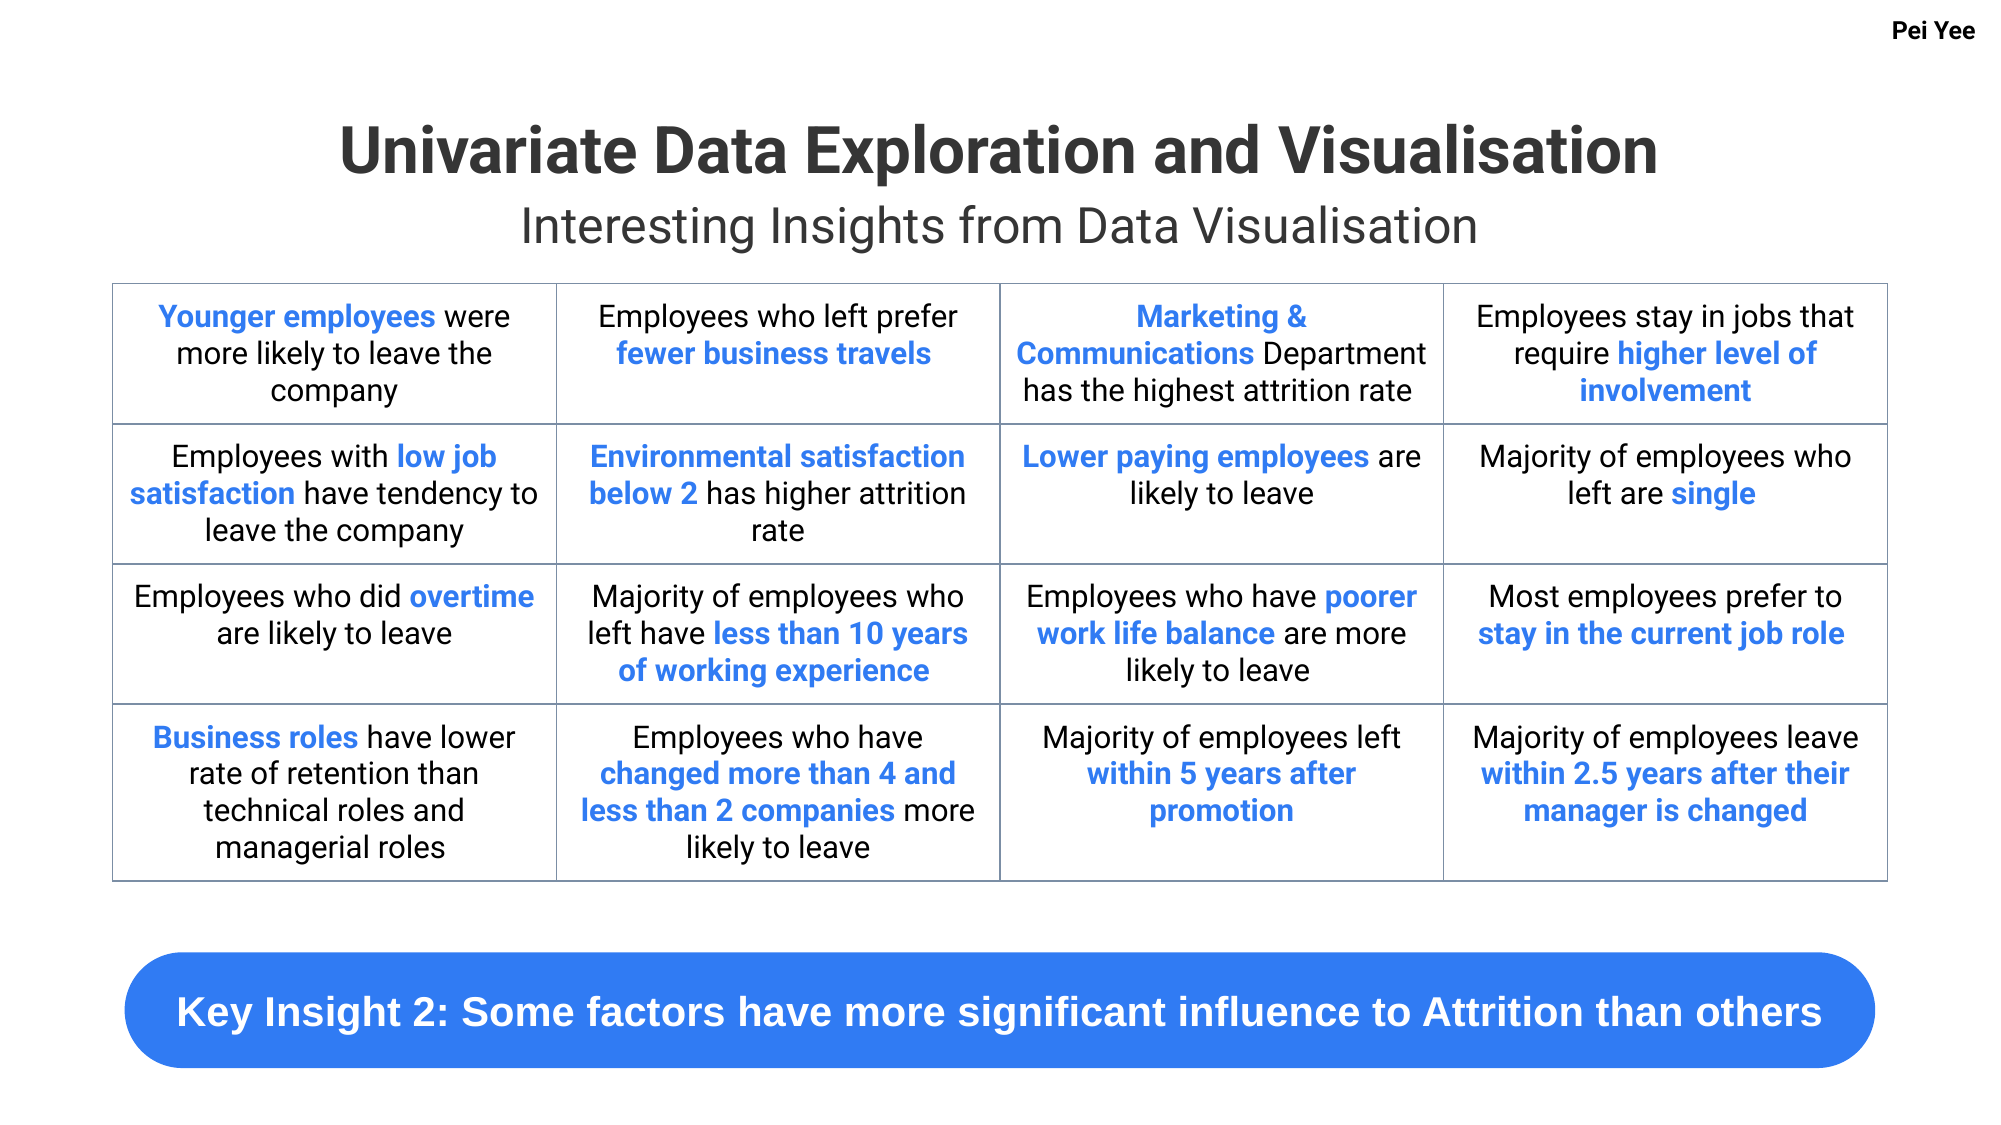

Pei Yee
Univariate Data Exploration and Visualisation
Interesting Insights from Data Visualisation
| Younger employees were more likely to leave the company | Employees who left prefer fewer business travels | Marketing & Communications Department has the highest attrition rate | Employees stay in jobs that require higher level of involvement |
| --- | --- | --- | --- |
| Employees with low job satisfaction have tendency to leave the company | Environmental satisfaction below 2 has higher attrition rate | Lower paying employees are likely to leave | Majority of employees who left are single |
| Employees who did overtime are likely to leave | Majority of employees who left have less than 10 years of working experience | Employees who have poorer work life balance are more likely to leave | Most employees prefer to stay in the current job role |
| Business roles have lower rate of retention than technical roles and managerial roles | Employees who have changed more than 4 and less than 2 companies more likely to leave | Majority of employees left within 5 years after promotion | Majority of employees leave within 2.5 years after their manager is changed |
Key Insight 2: Some factors have more significant influence to Attrition than others